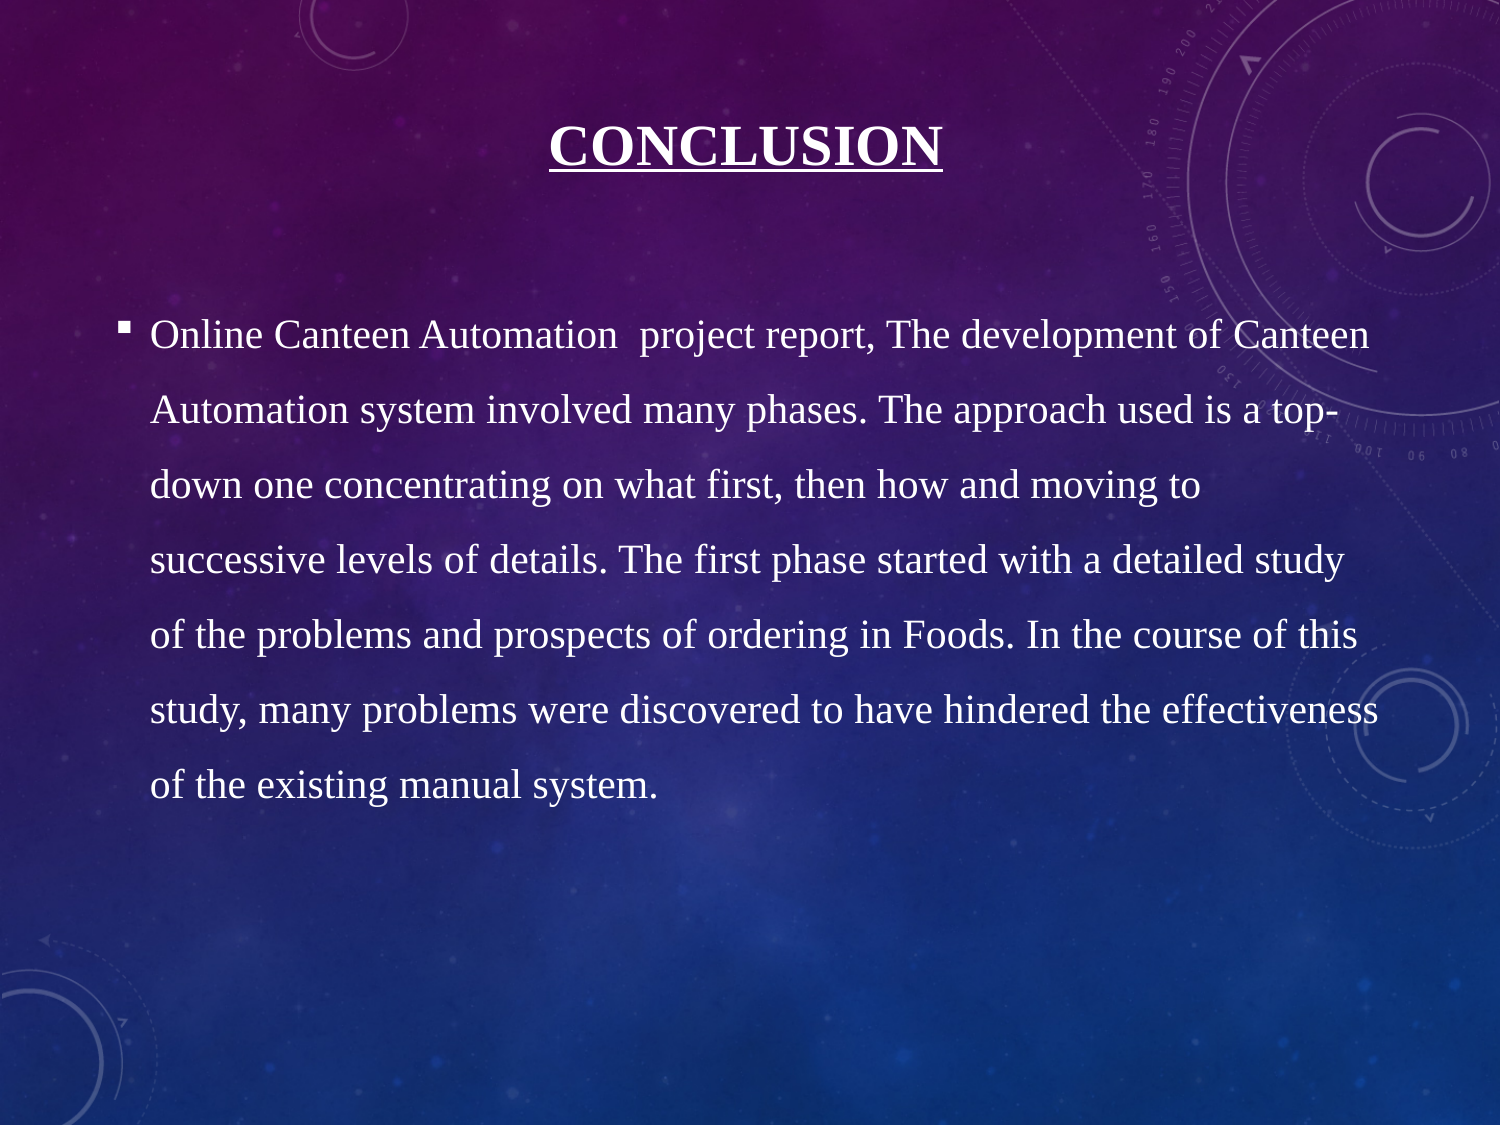

CONCLUSION

Online Canteen Automation  project report, The development of Canteen Automation system involved many phases. The approach used is a top-down one concentrating on what first, then how and moving to successive levels of details. The first phase started with a detailed study of the problems and prospects of ordering in Foods. In the course of this study, many problems were discovered to have hindered the effectiveness of the existing manual system.